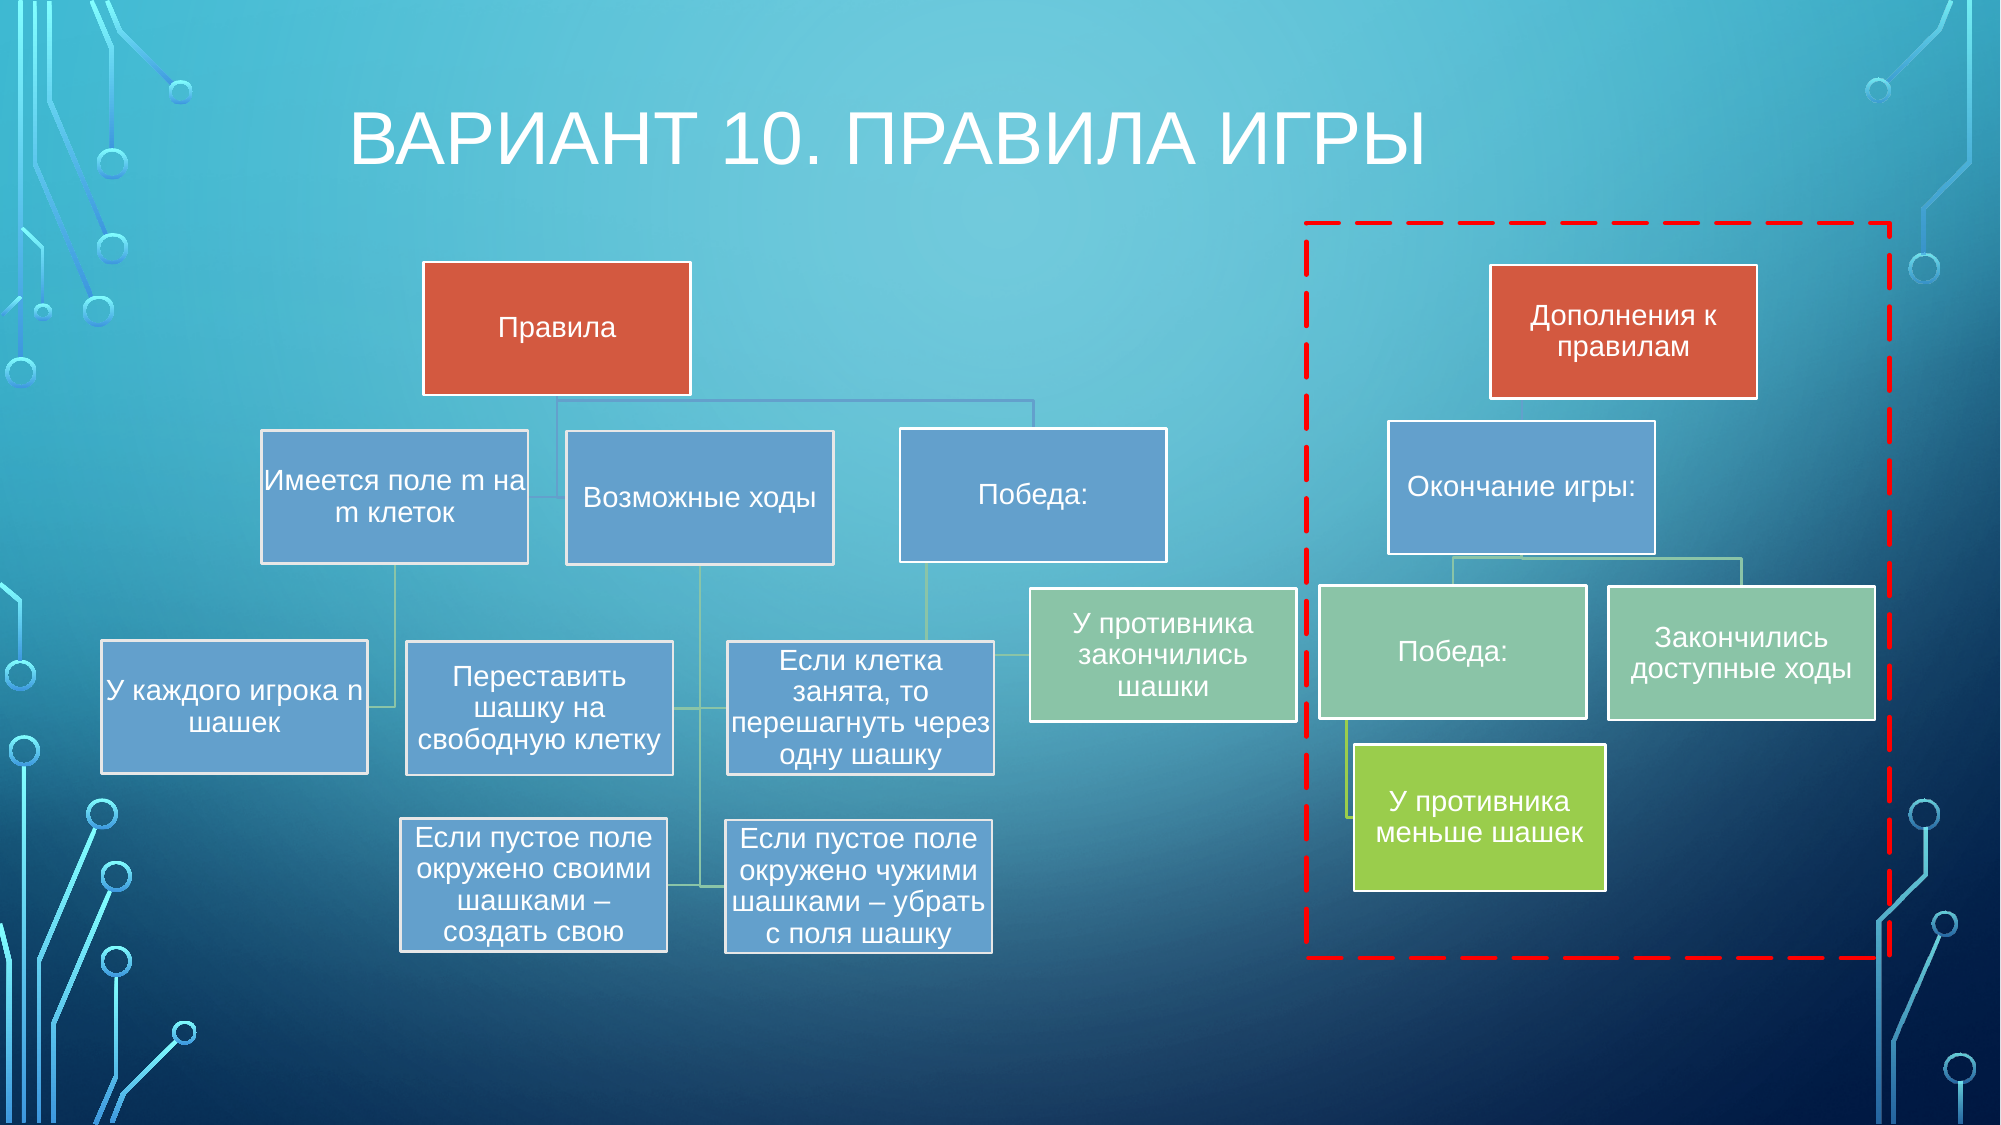

# Вариант 10. Правила игры

Правила
Победа:
У противника закончились шашки
Имеется поле m на m клеток
У каждого игрока n шашек
Возможные ходы
Переставить шашку на свободную клетку
Если клетка занята, то перешагнуть через одну шашку
Если пустое поле окружено своими шашками – создать свою
Если пустое поле окружено чужими шашками – убрать с поля шашку
Дополнения к правилам
Окончание игры:
Закончились доступные ходы
Победа:
У противника меньше шашек